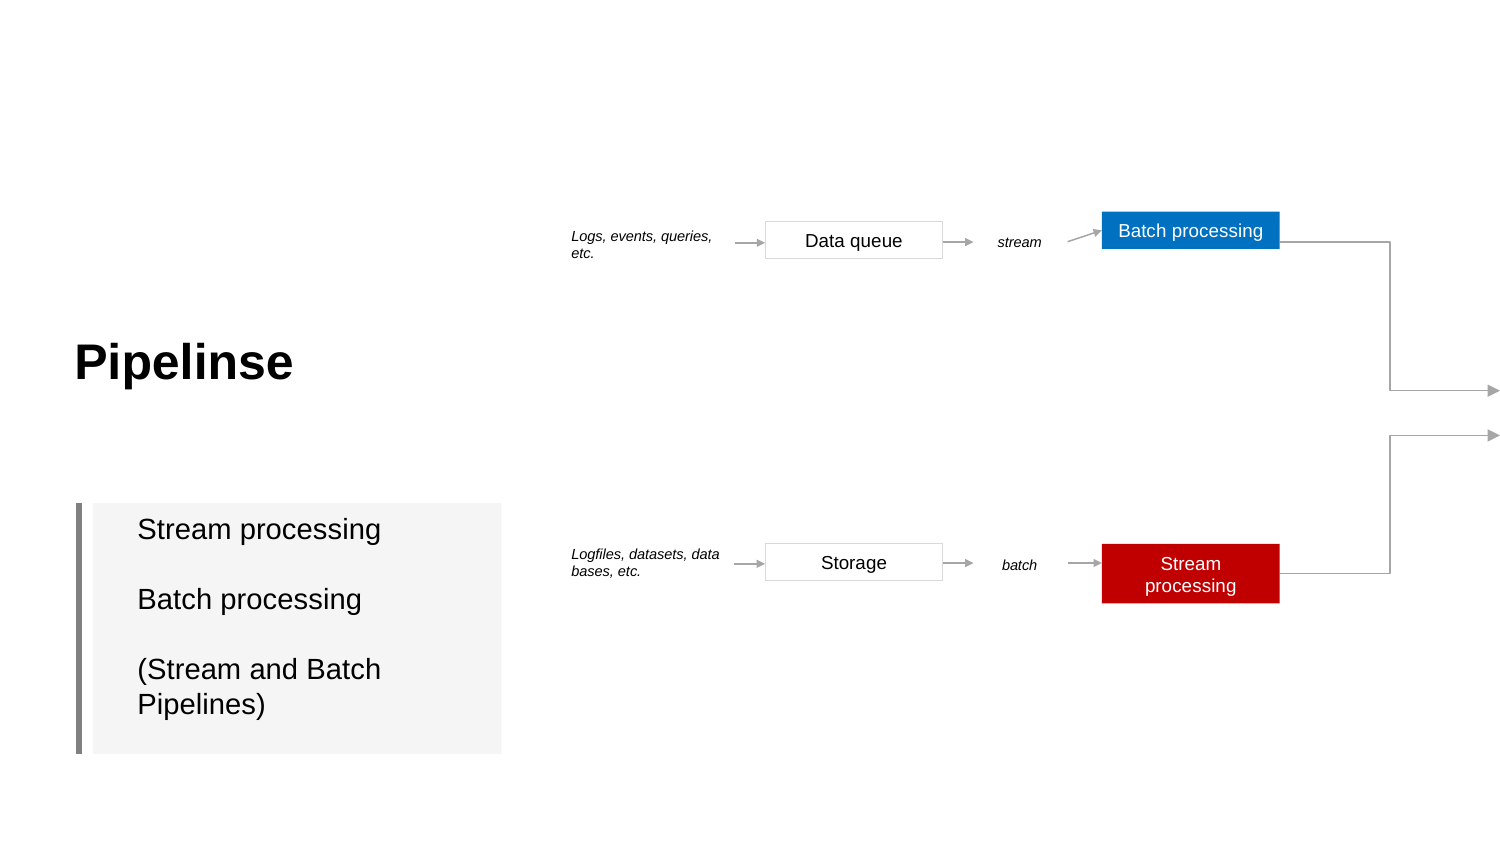

Batch processing
Logs, events, queries, etc.
Data queue
stream
Logfiles, datasets, data bases, etc.
Storage
Stream processing
batch
Pipelinse
Stream processing

Batch processing

(Stream and Batch Pipelines)